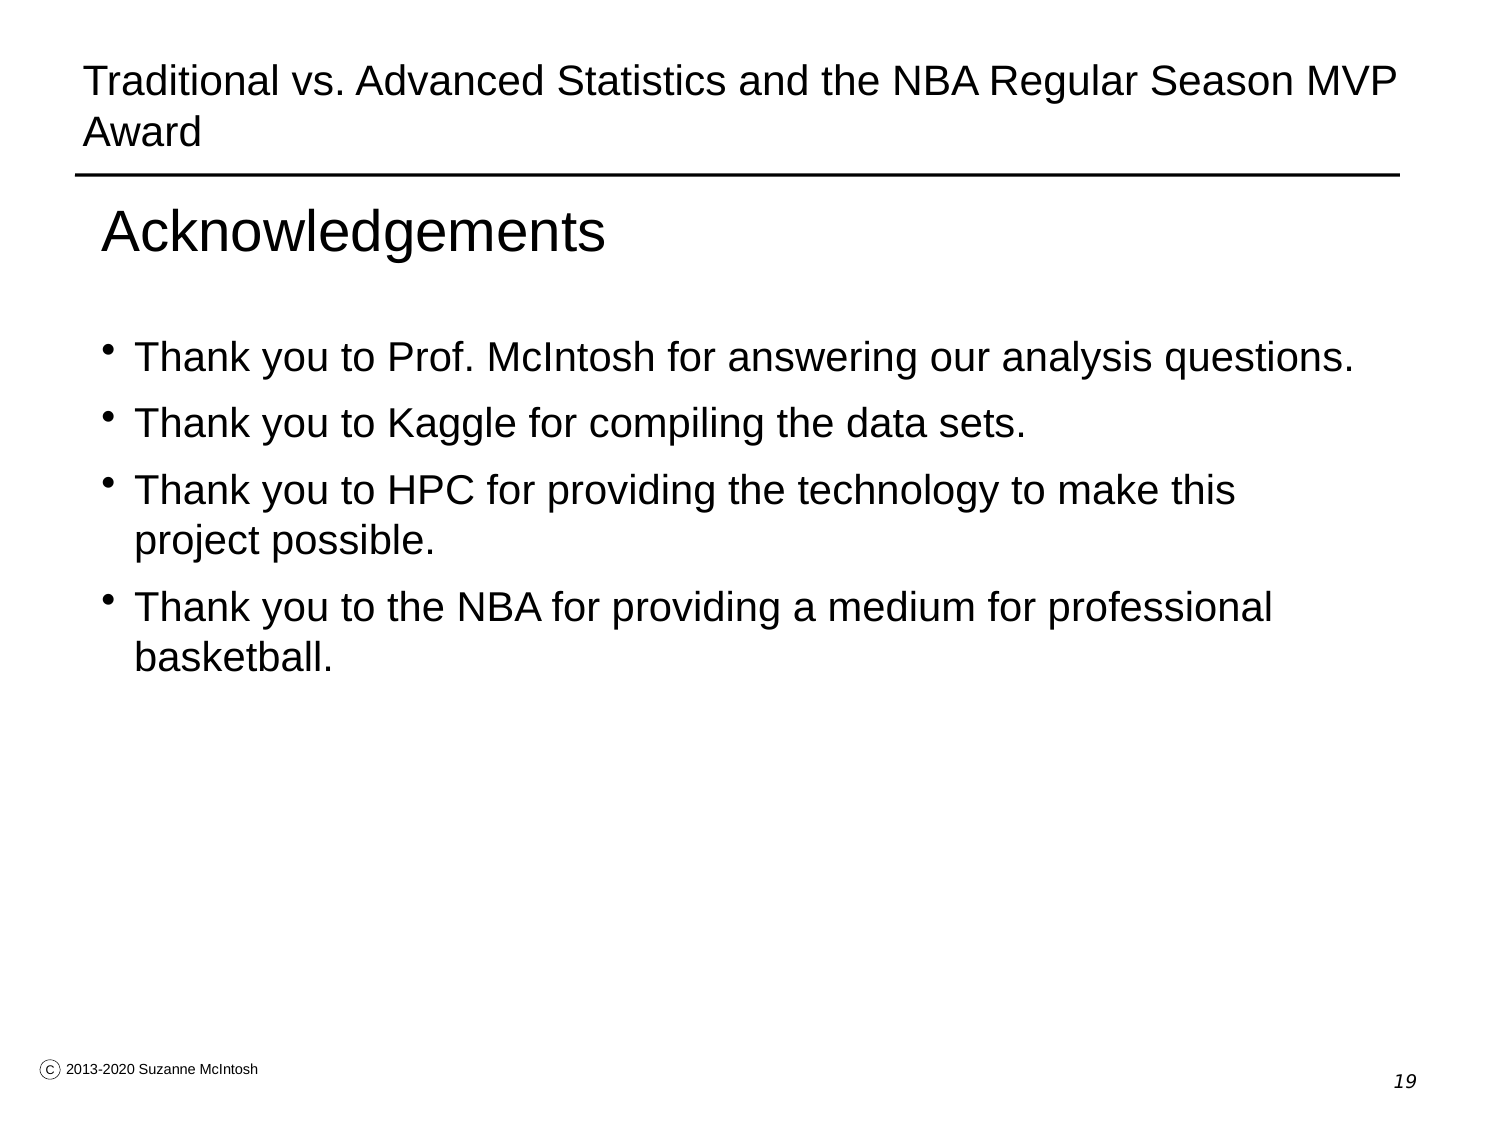

# Traditional vs. Advanced Statistics and the NBA Regular Season MVP Award
Acknowledgements

Thank you to Prof. McIntosh for answering our analysis questions.
Thank you to Kaggle for compiling the data sets.
Thank you to HPC for providing the technology to make this project possible.
Thank you to the NBA for providing a medium for professional basketball.
19